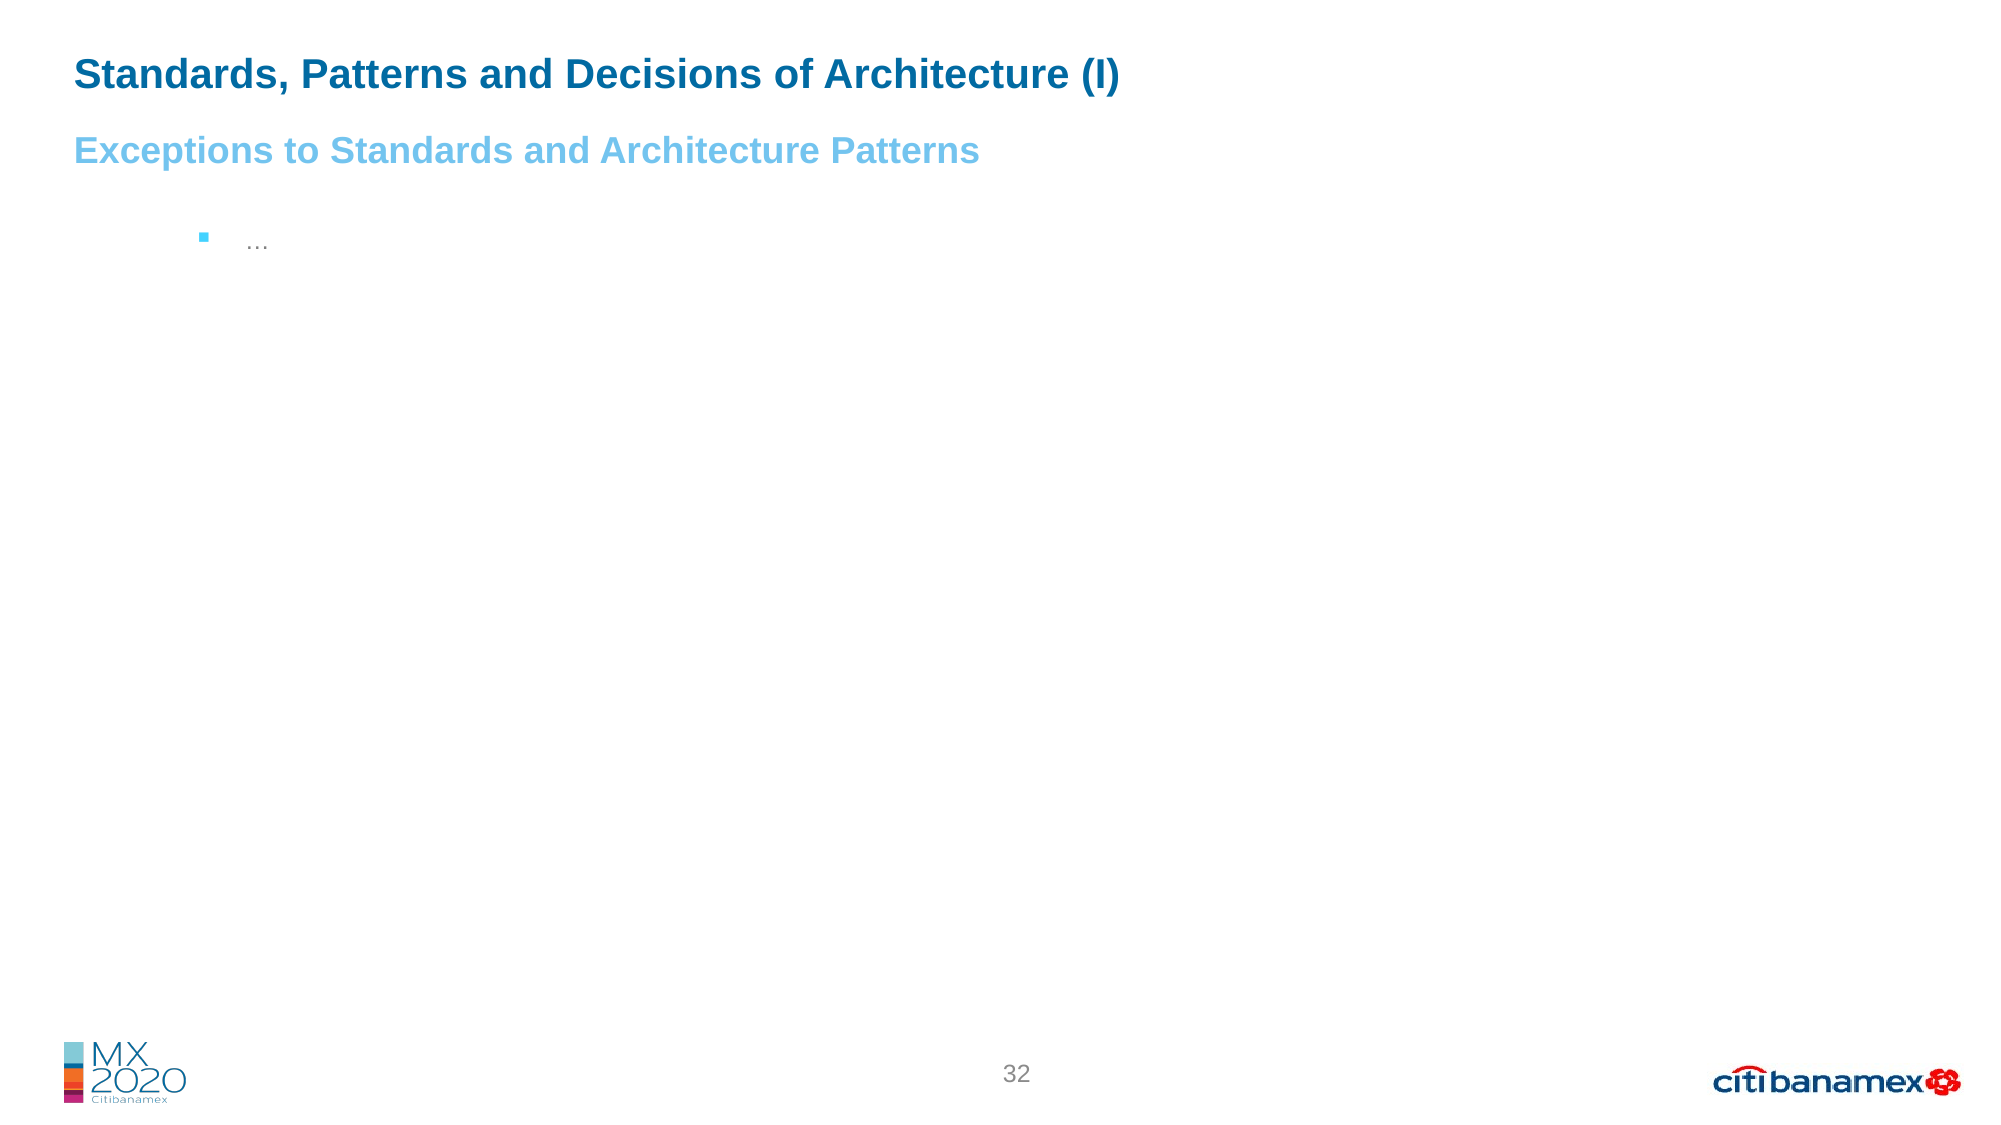

Standards, Patterns and Decisions of Architecture (I)
Exceptions to Standards and Architecture Patterns
…